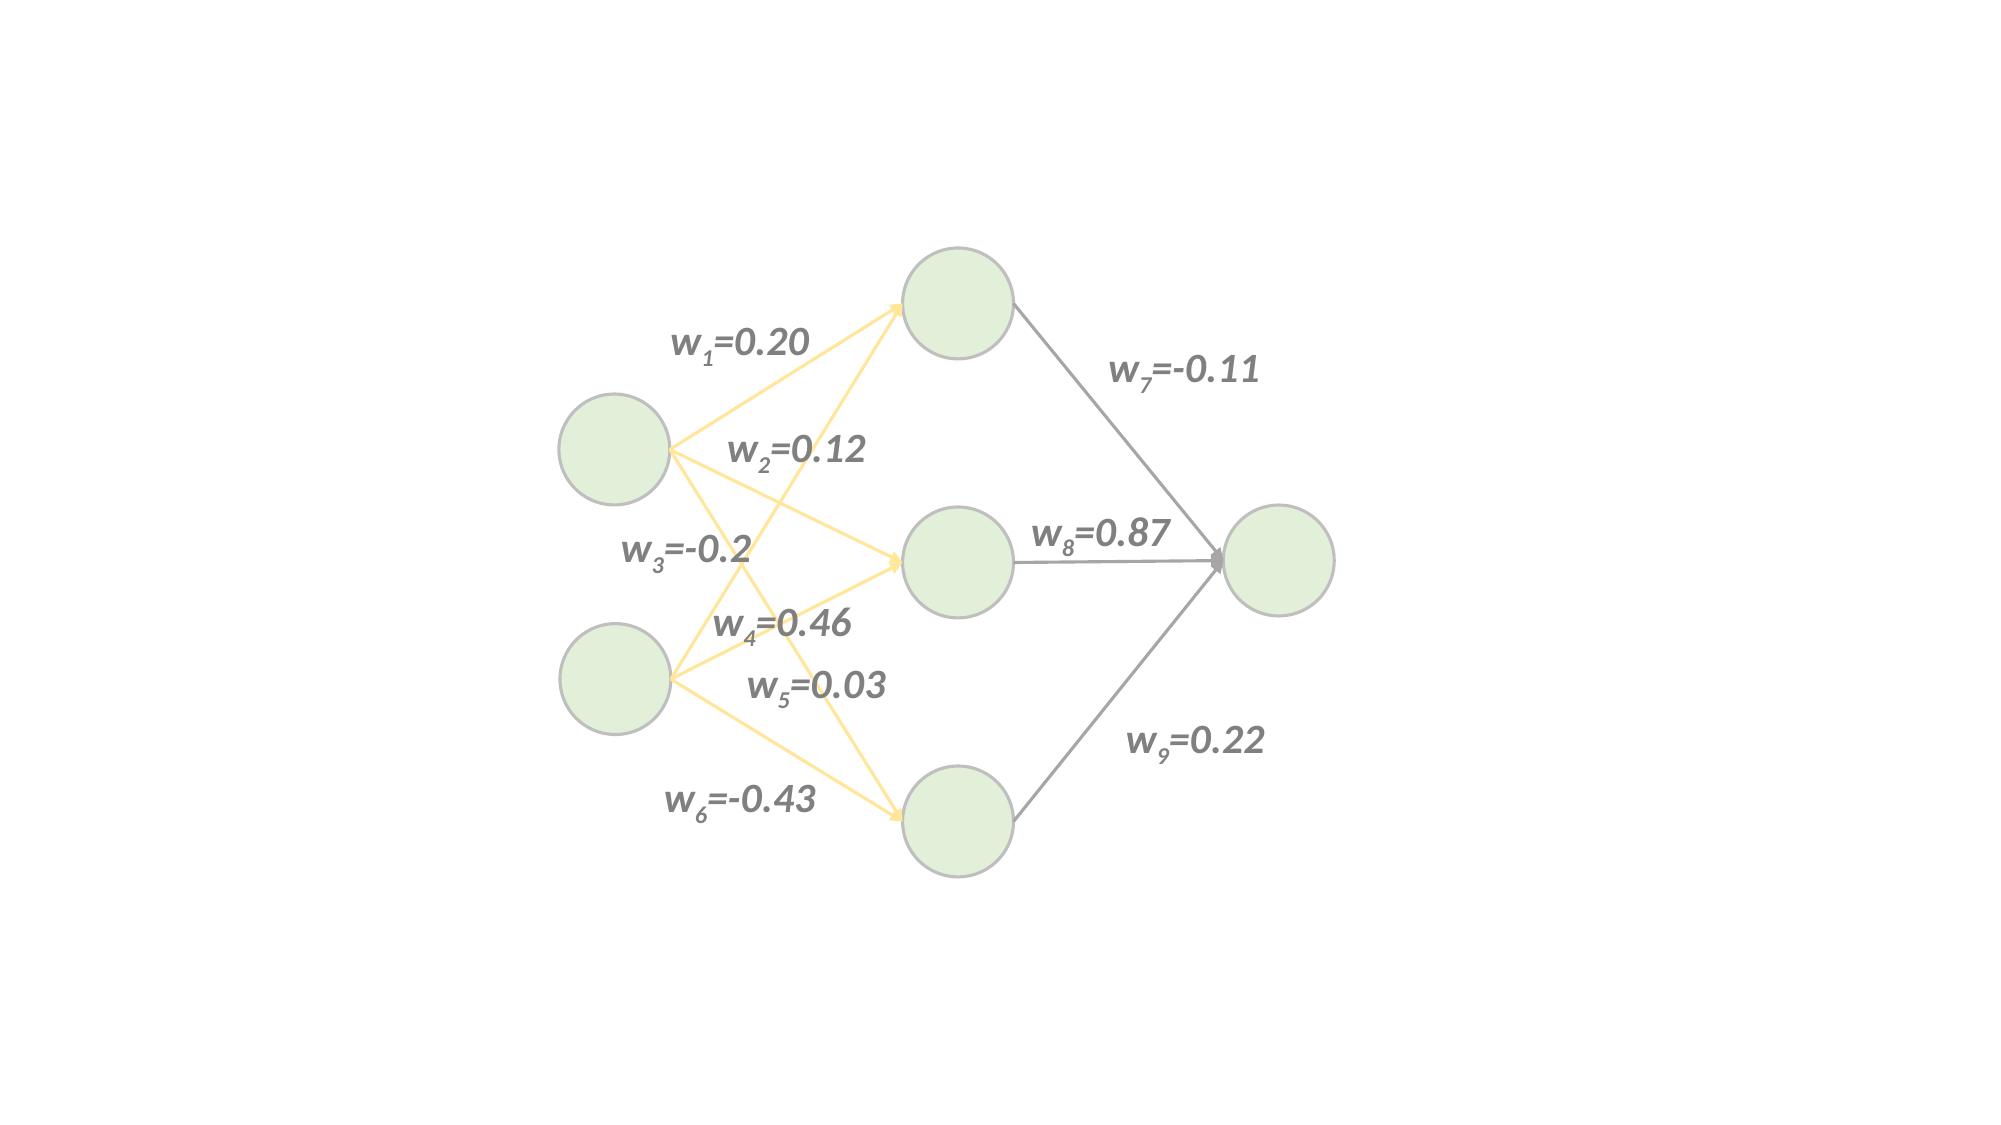

w1=0.20
w7=-0.11

w2=0.12
w8=0.87

w3=-0.2
w4=0.46

w5=0.03
w9=0.22
w6=-0.43